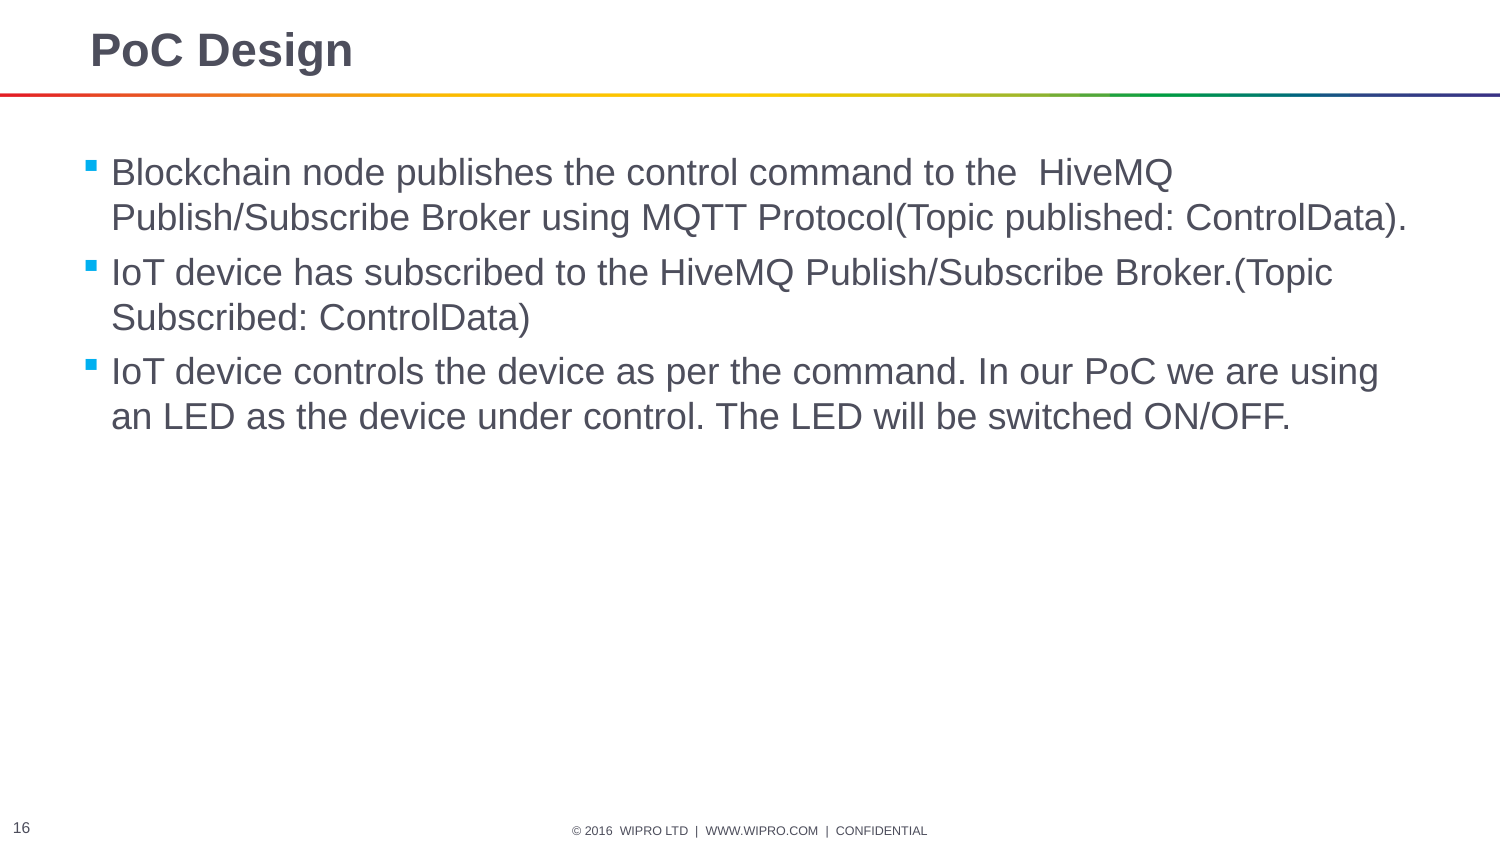

# PoC Design
Blockchain node publishes the control command to the  HiveMQ Publish/Subscribe Broker using MQTT Protocol(Topic published: ControlData).
IoT device has subscribed to the HiveMQ Publish/Subscribe Broker.(Topic Subscribed: ControlData)
IoT device controls the device as per the command. In our PoC we are using an LED as the device under control. The LED will be switched ON/OFF.